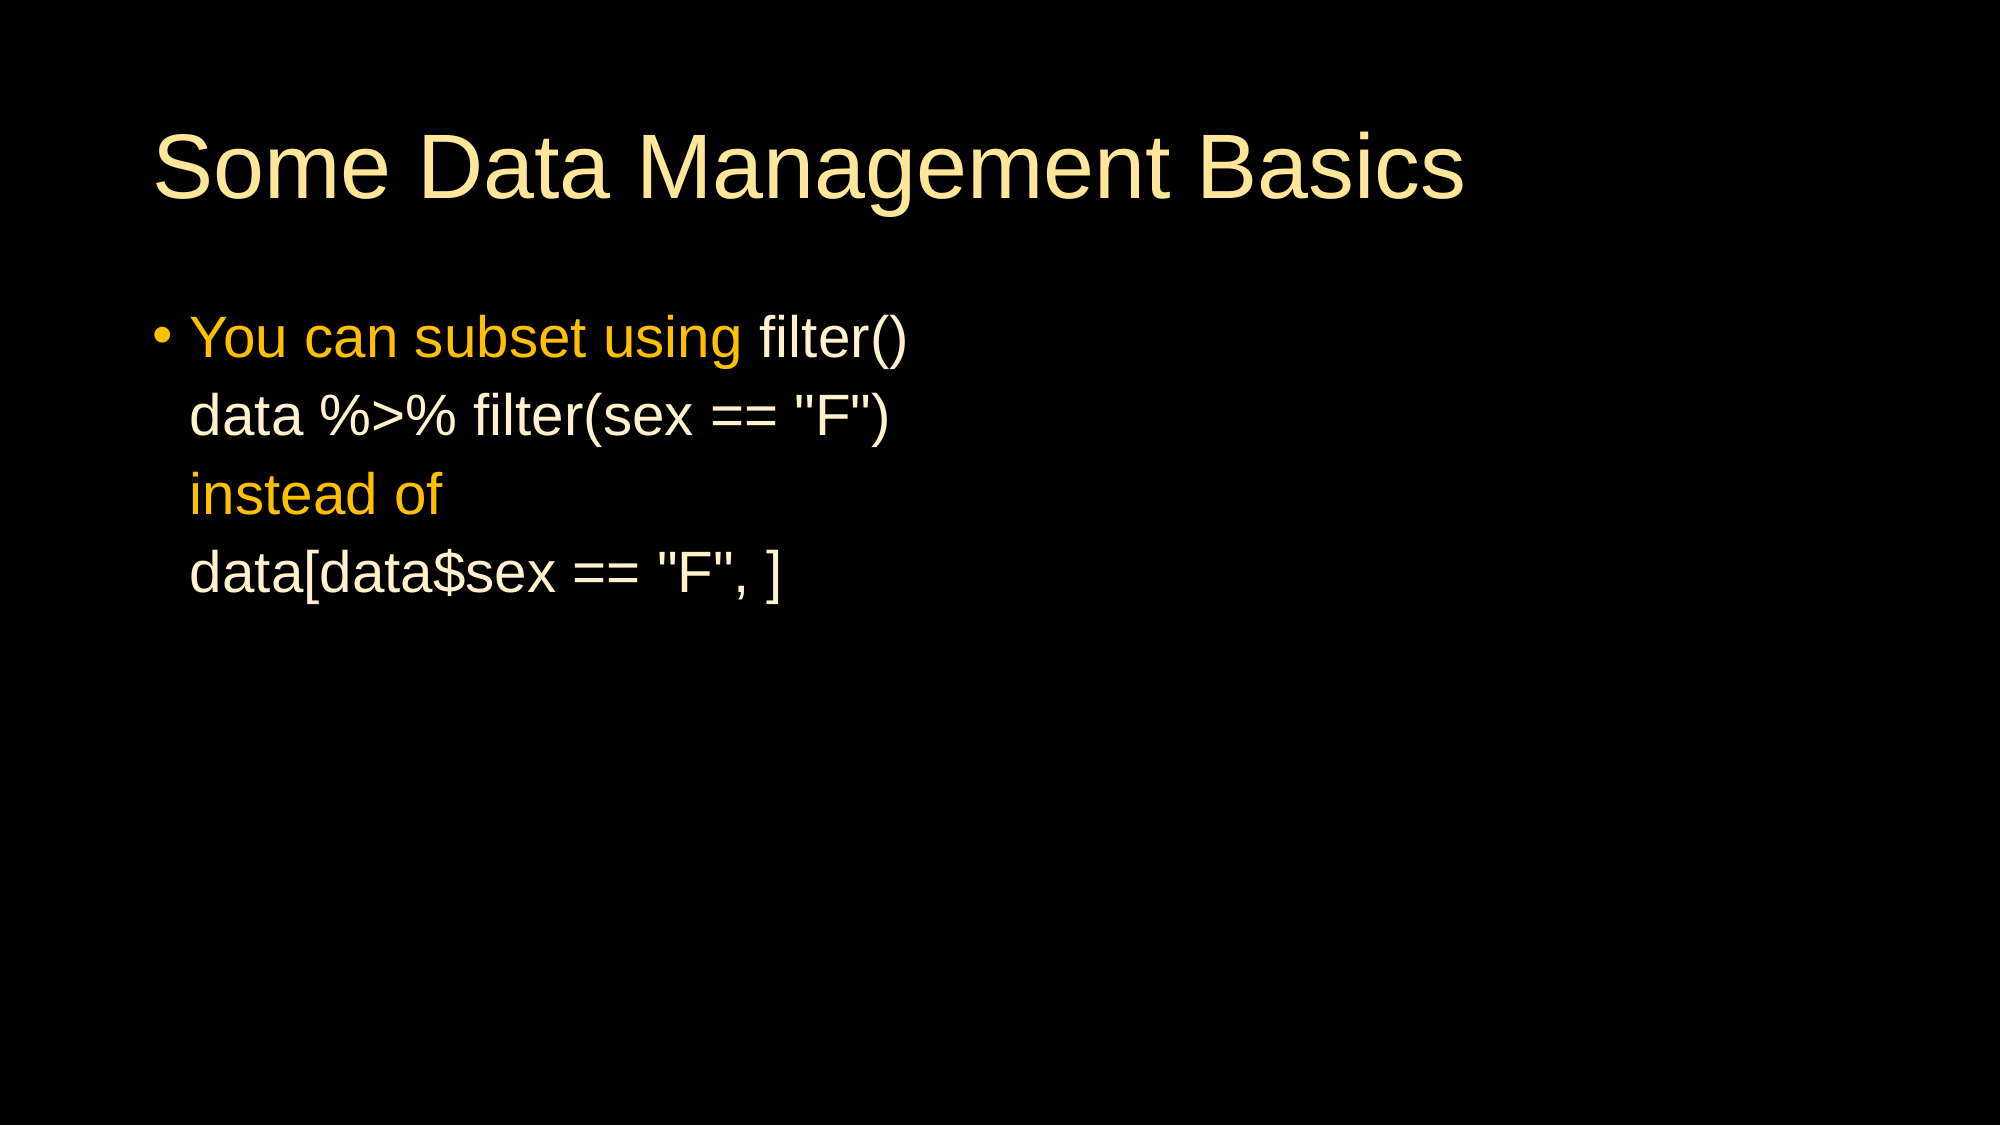

# Some Data Management Basics
You can subset using filter()
data %>% filter(sex == "F")
instead of
data[data$sex == "F", ]